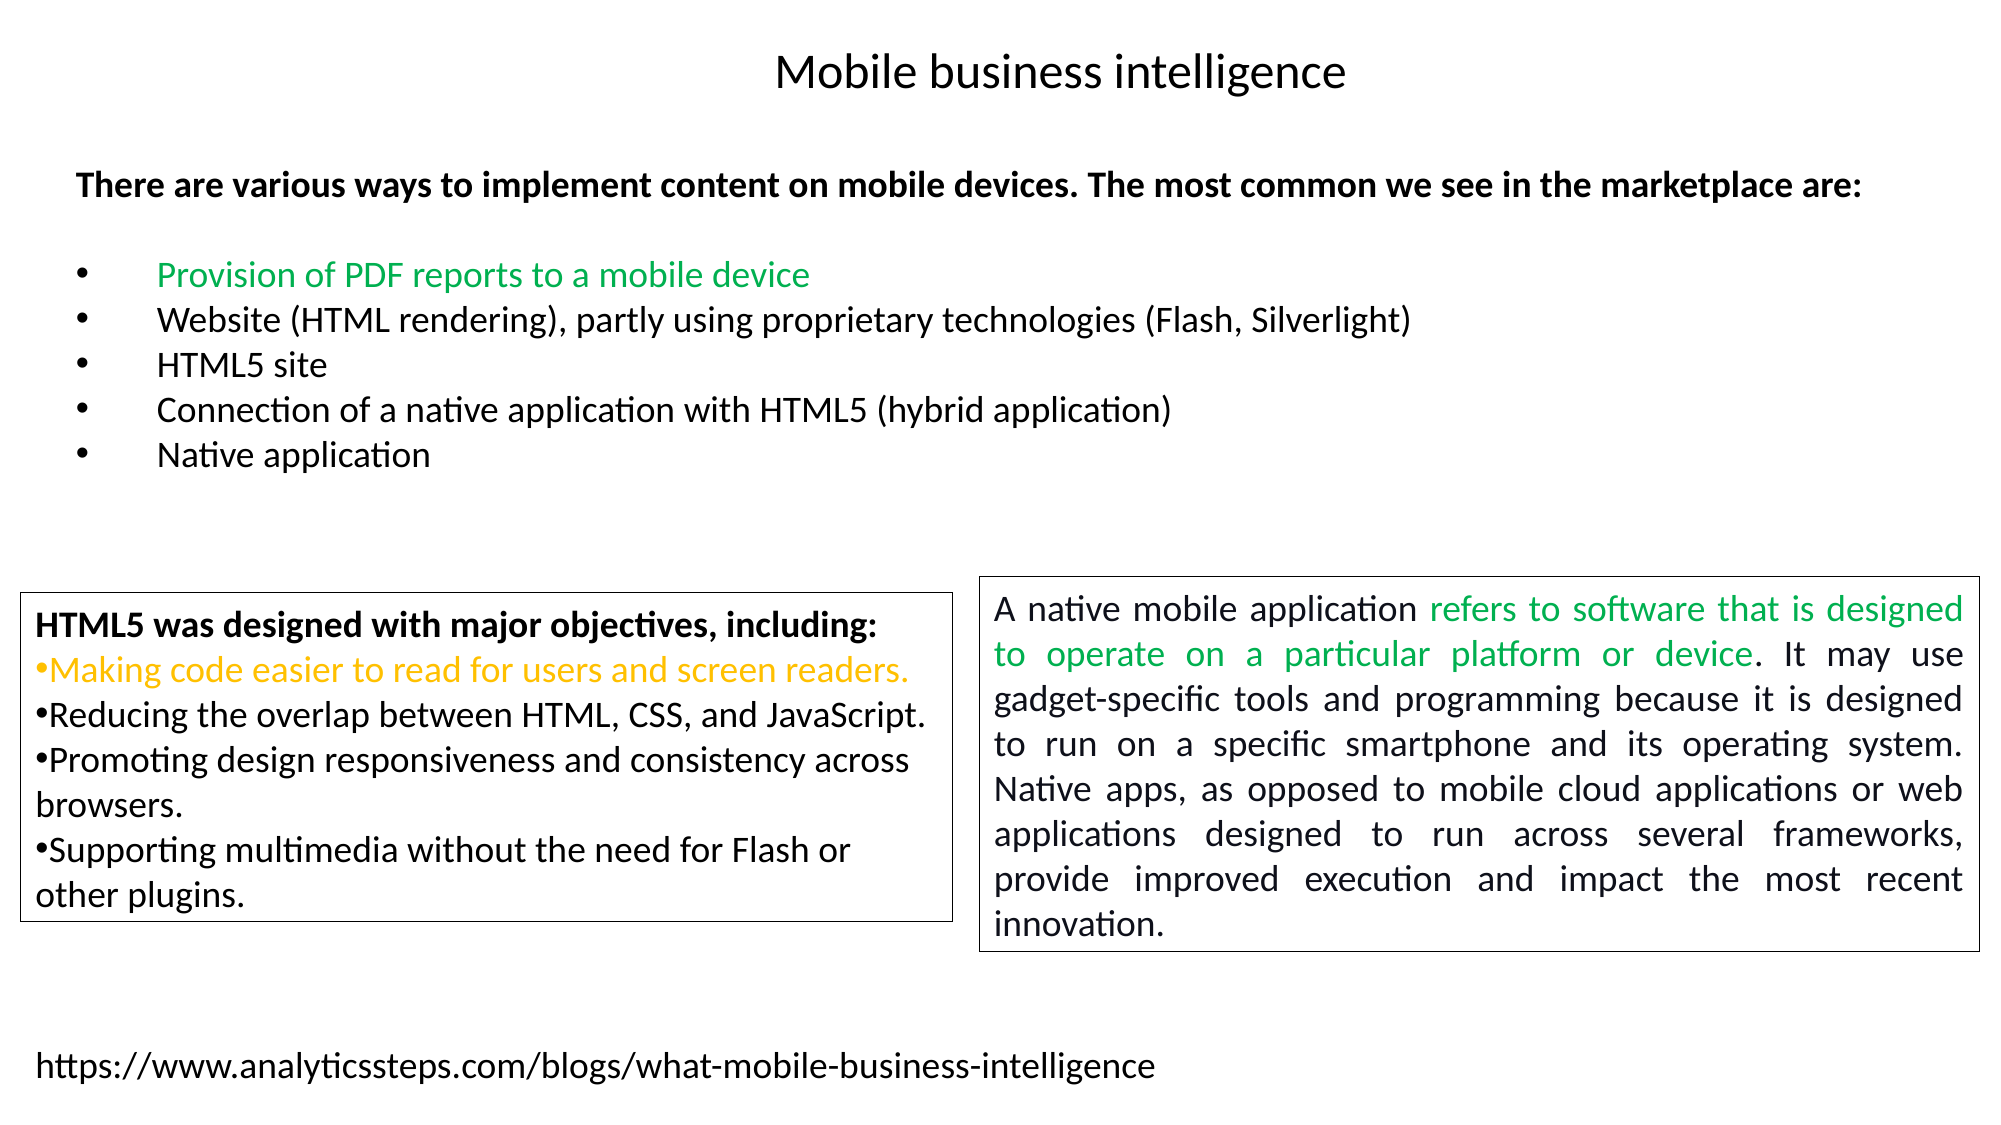

Mobile business intelligence
There are various ways to implement content on mobile devices. The most common we see in the marketplace are:

    Provision of PDF reports to a mobile device
    Website (HTML rendering), partly using proprietary technologies (Flash, Silverlight)
    HTML5 site
    Connection of a native application with HTML5 (hybrid application)
    Native application
A native mobile application refers to software that is designed to operate on a particular platform or device. It may use gadget-specific tools and programming because it is designed to run on a specific smartphone and its operating system. Native apps, as opposed to mobile cloud applications or web applications designed to run across several frameworks, provide improved execution and impact the most recent innovation.
HTML5 was designed with major objectives, including:
Making code easier to read for users and screen readers.
Reducing the overlap between HTML, CSS, and JavaScript.
Promoting design responsiveness and consistency across browsers.
Supporting multimedia without the need for Flash or other plugins.
https://www.analyticssteps.com/blogs/what-mobile-business-intelligence